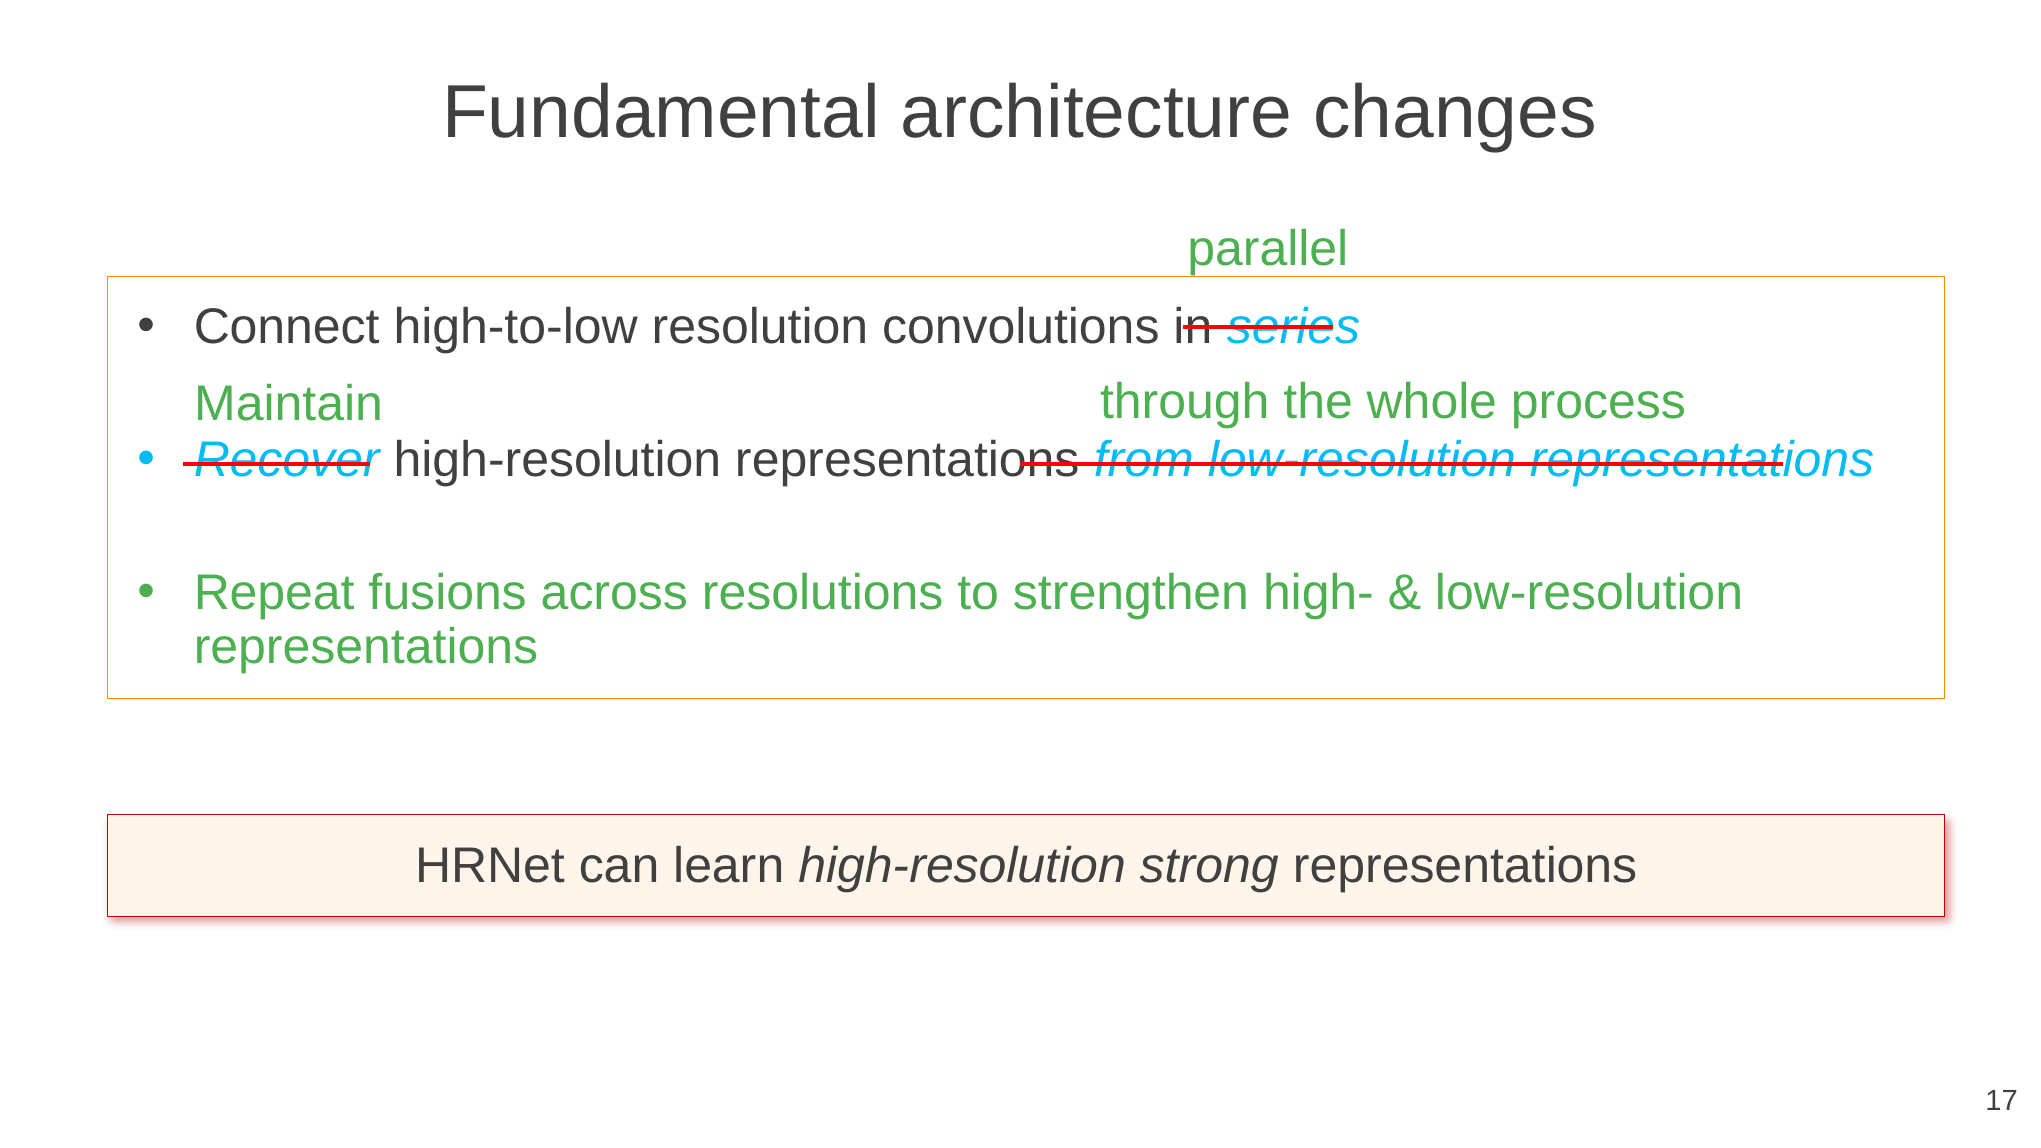

Fundamental architecture changes
parallel
Connect high-to-low resolution convolutions in series

Recover high-resolution representations from low-resolution representations

Repeat fusions across resolutions to strengthen high- & low-resolution representations
through the whole process
Maintain
HRNet can learn high-resolution strong representations
17